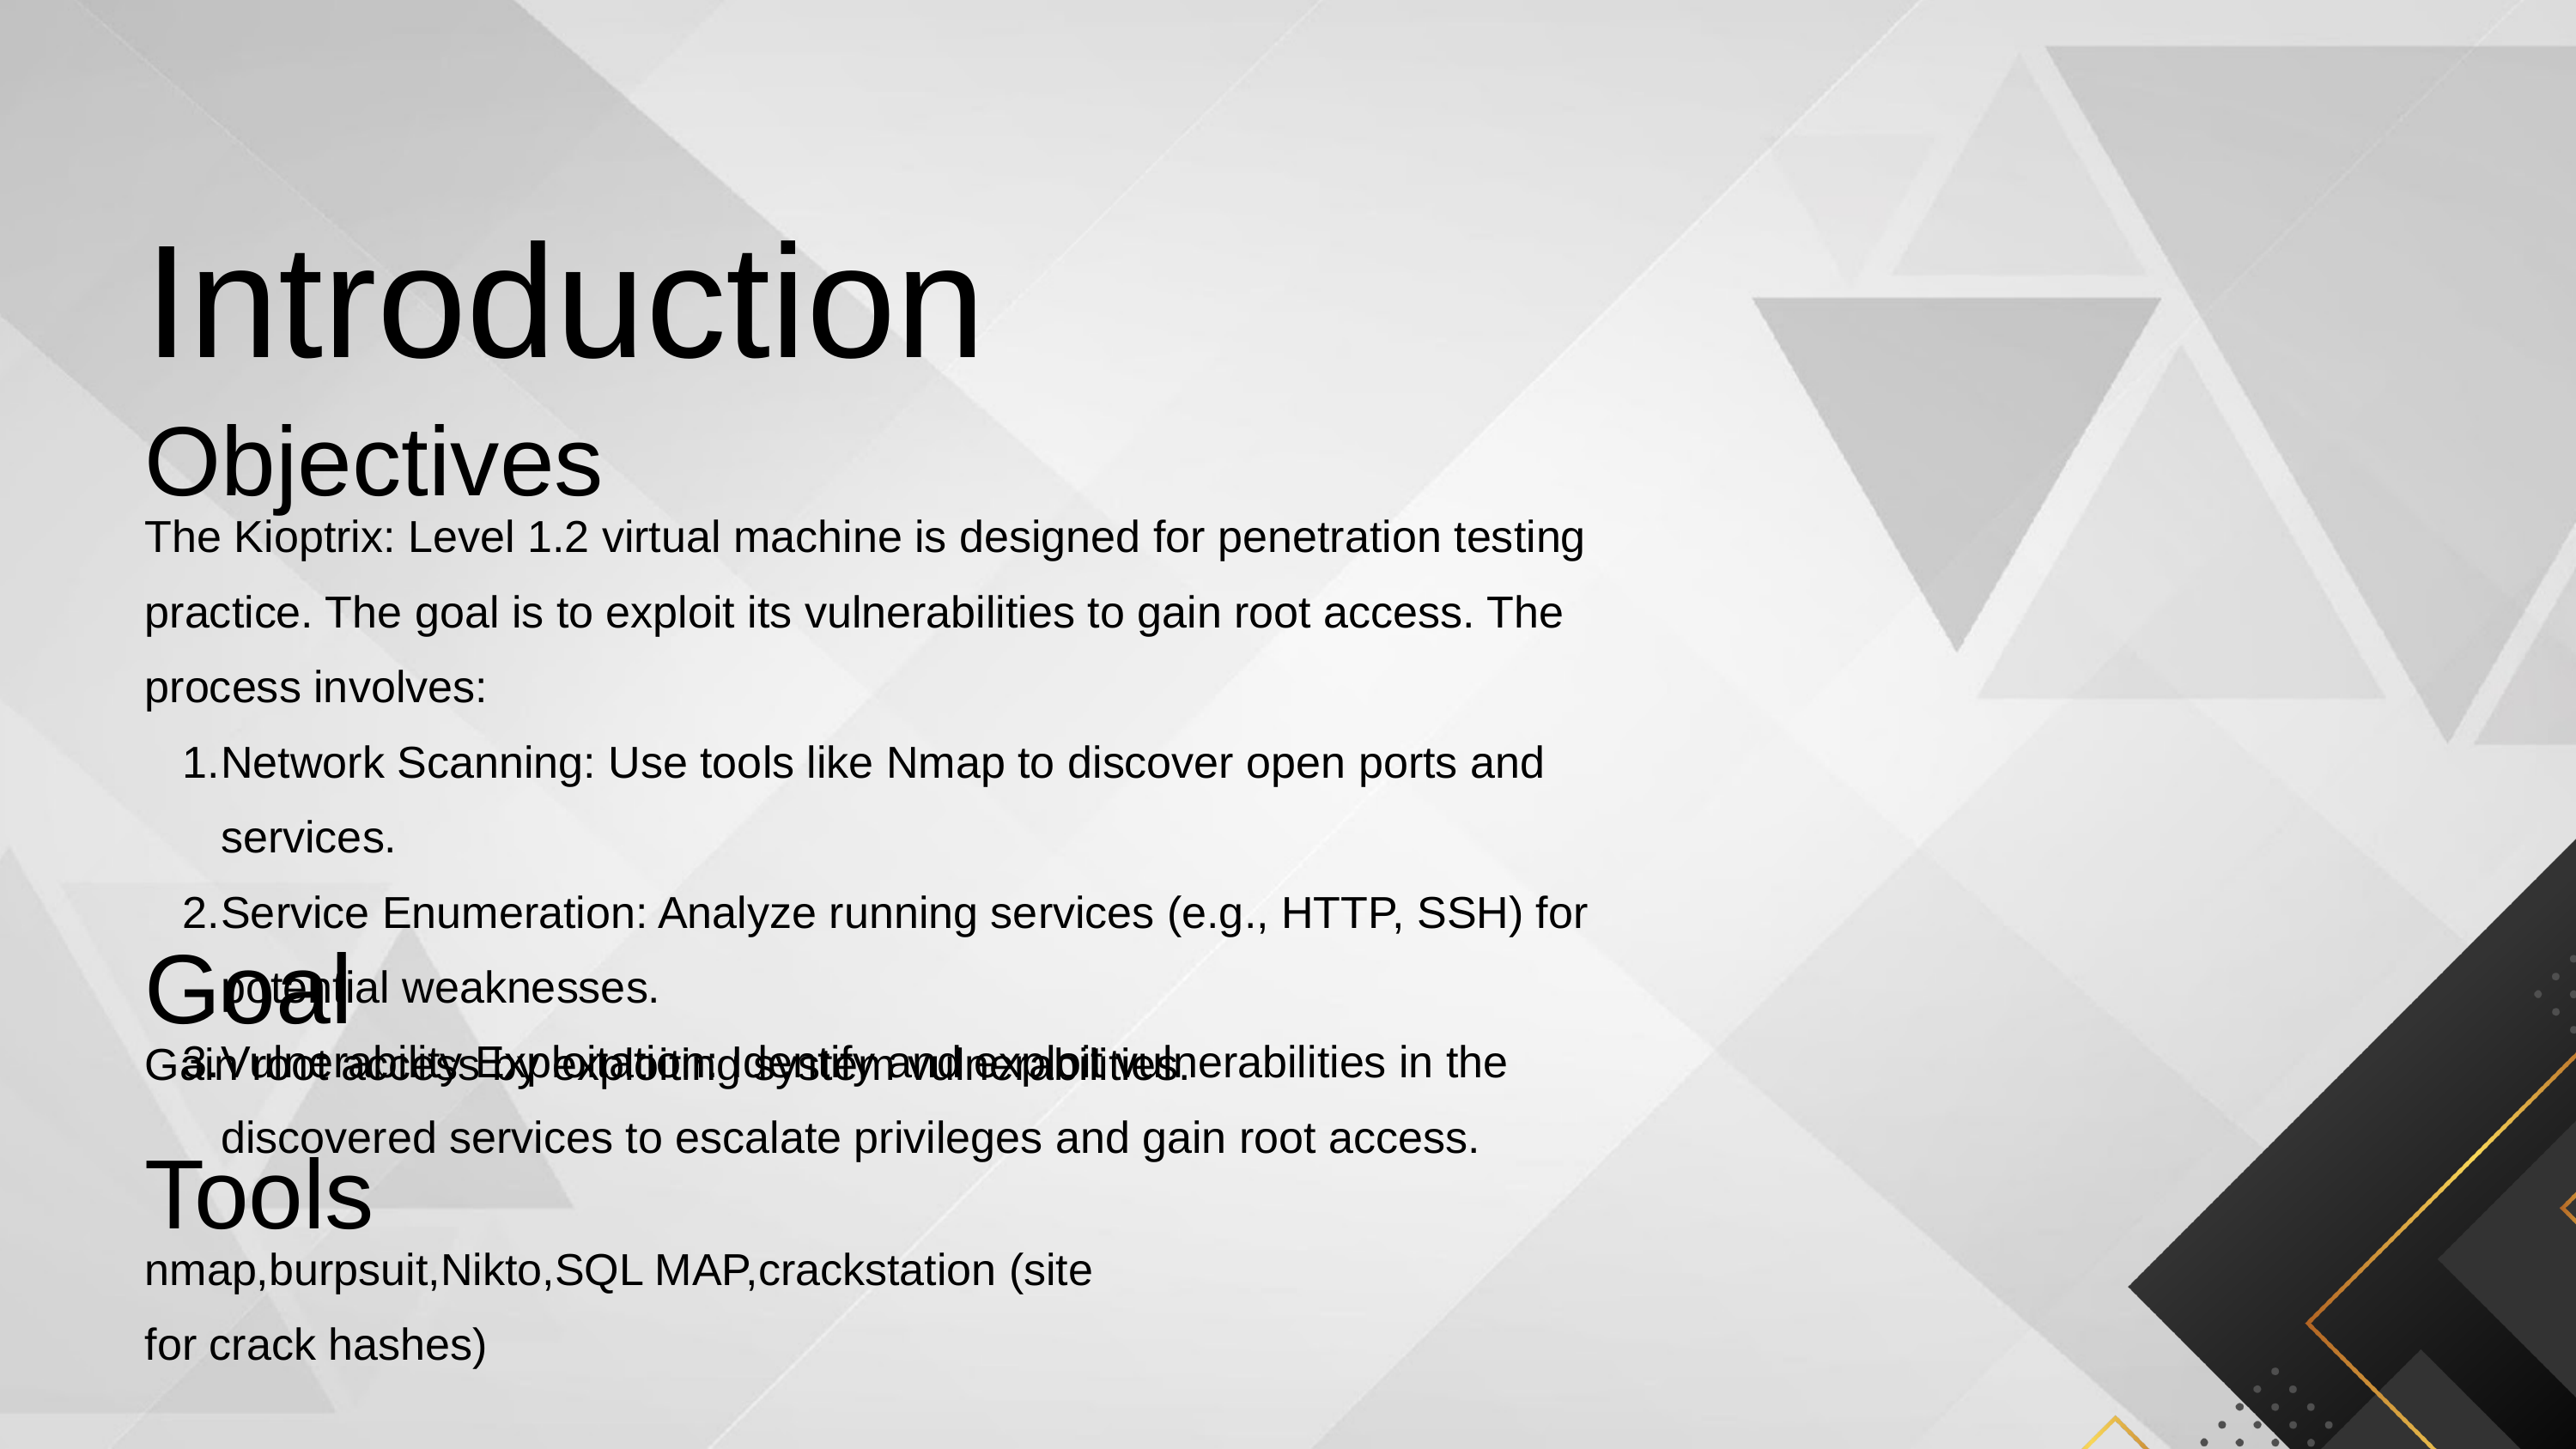

Introduction
Objectives
The Kioptrix: Level 1.2 virtual machine is designed for penetration testing practice. The goal is to exploit its vulnerabilities to gain root access. The process involves:
Network Scanning: Use tools like Nmap to discover open ports and services.
Service Enumeration: Analyze running services (e.g., HTTP, SSH) for potential weaknesses.
Vulnerability Exploitation: Identify and exploit vulnerabilities in the discovered services to escalate privileges and gain root access.

Goal
Gain root access by exploiting system vulnerabilities.
Tools

nmap,burpsuit,Nikto,SQL MAP,crackstation (site for crack hashes)